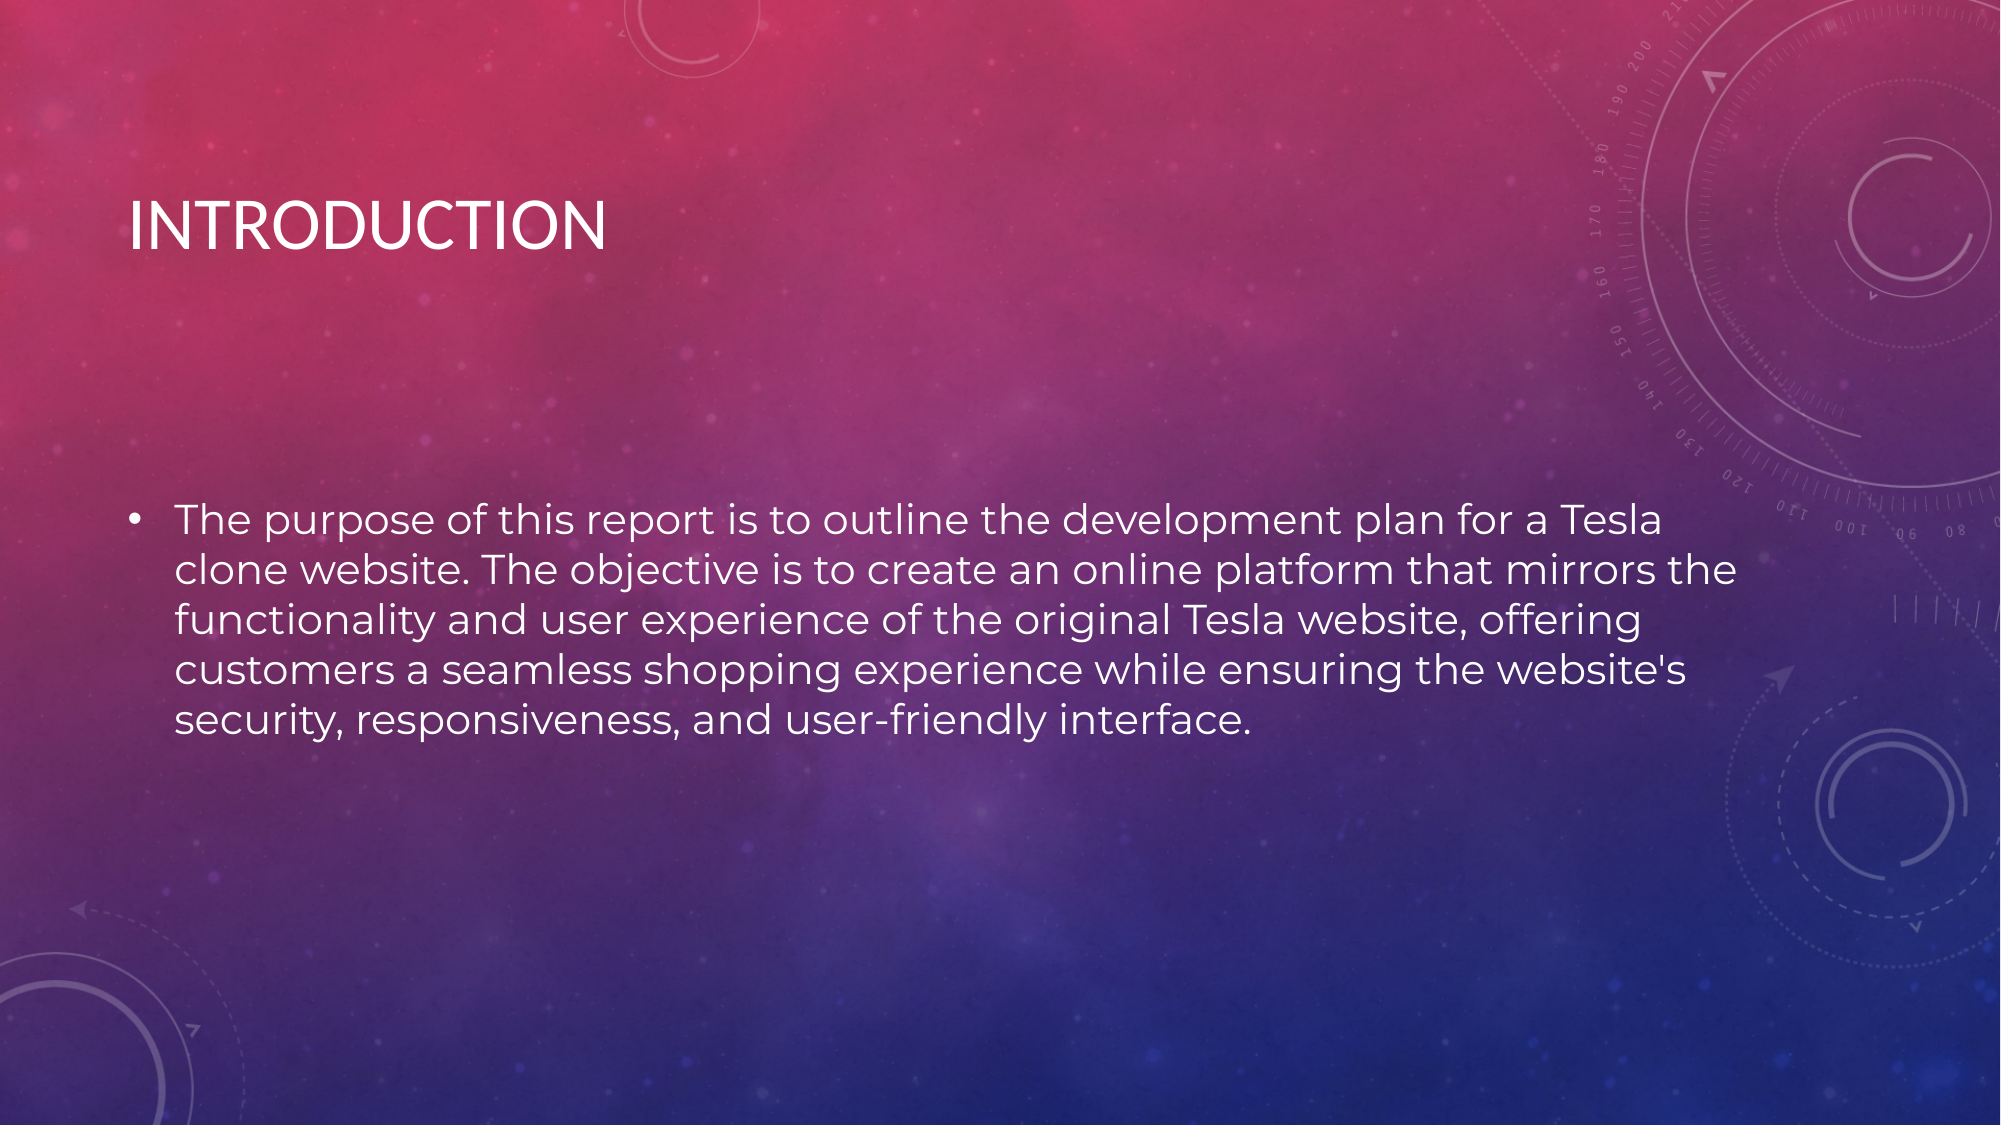

# INTRODUCTION
The purpose of this report is to outline the development plan for a Tesla clone website. The objective is to create an online platform that mirrors the functionality and user experience of the original Tesla website, offering customers a seamless shopping experience while ensuring the website's security, responsiveness, and user-friendly interface.